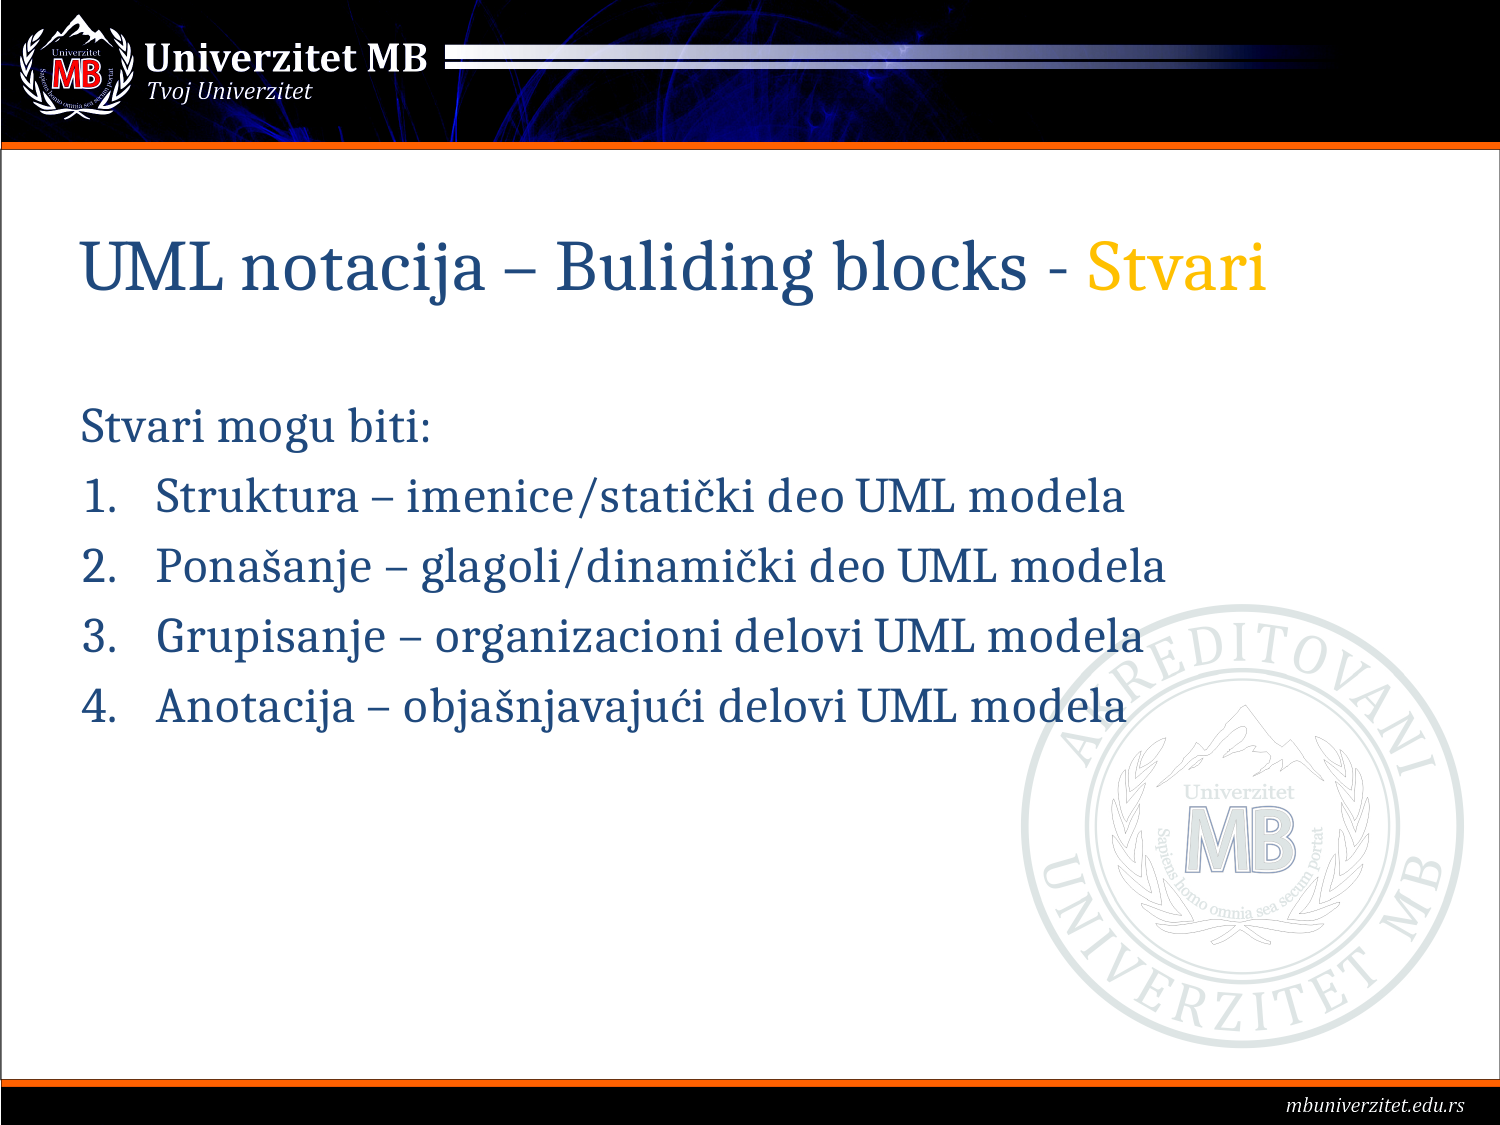

# UML notacija – Buliding blocks - Stvari
Stvari mogu biti:
Struktura – imenice/statički deo UML modela
Ponašanje – glagoli/dinamički deo UML modela
Grupisanje – organizacioni delovi UML modela
Anotacija – objašnjavajući delovi UML modela